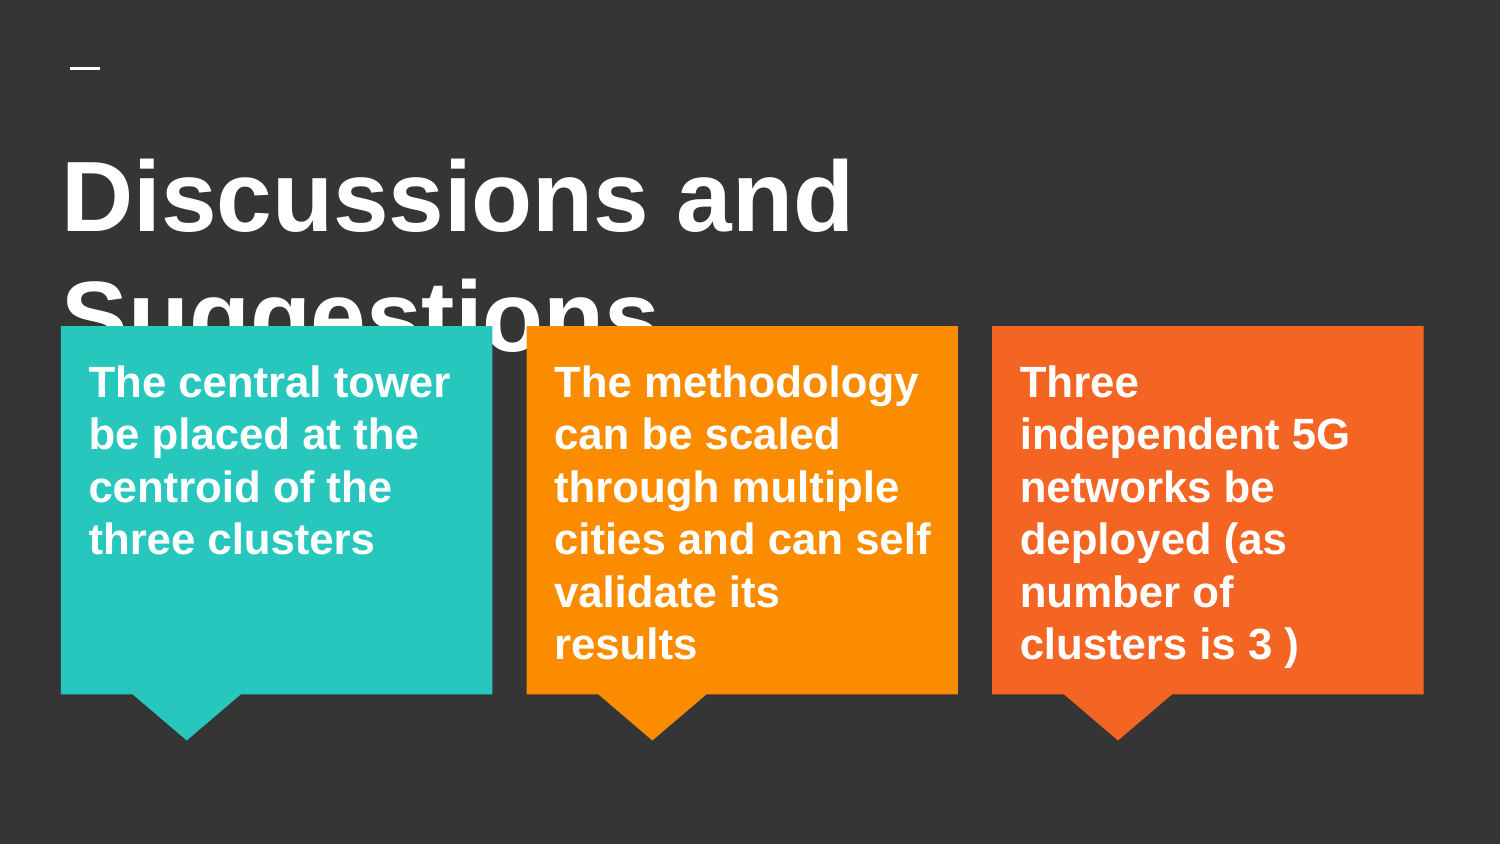

# Discussions and Suggestions

The central tower be placed at the centroid of the three clusters

The methodology can be scaled through multiple cities and can self validate its results
Three independent 5G networks be deployed (as number of clusters is 3 )